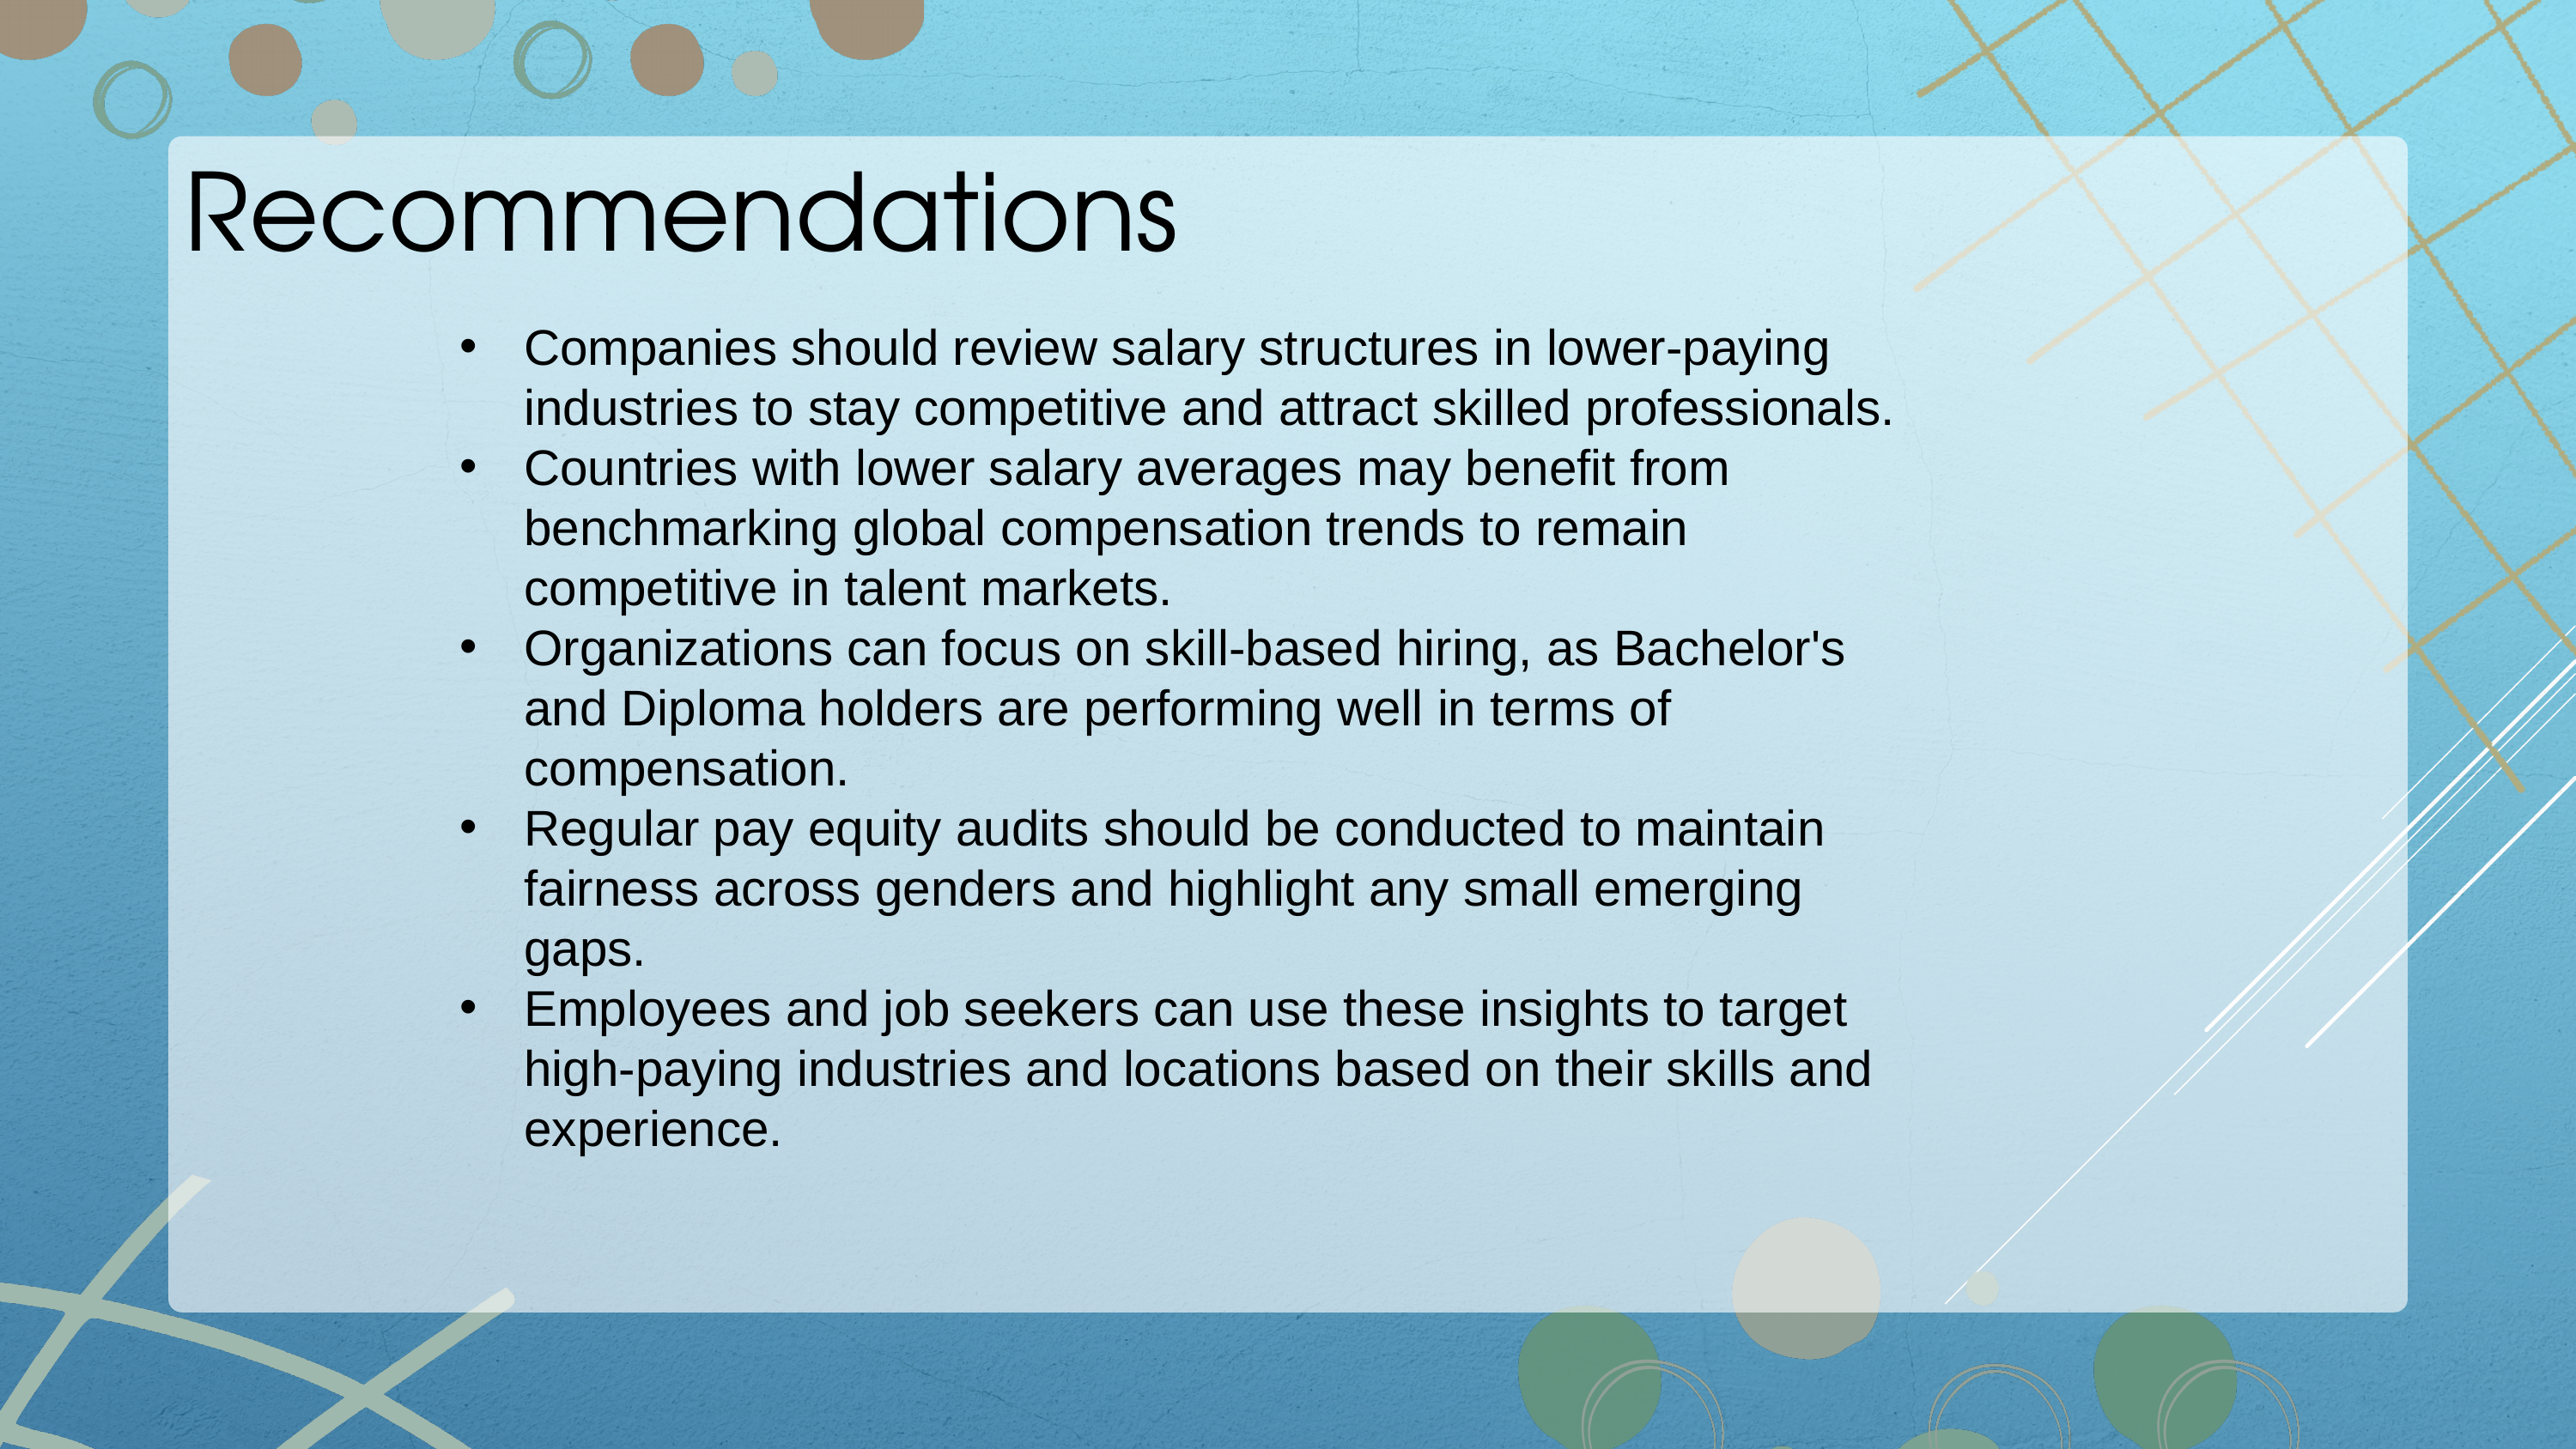

Recommendations

Companies should review salary structures in lower-paying industries to stay competitive and attract skilled professionals.
Countries with lower salary averages may benefit from benchmarking global compensation trends to remain competitive in talent markets.
Organizations can focus on skill-based hiring, as Bachelor's and Diploma holders are performing well in terms of compensation.
Regular pay equity audits should be conducted to maintain fairness across genders and highlight any small emerging gaps.
Employees and job seekers can use these insights to target high-paying industries and locations based on their skills and experience.